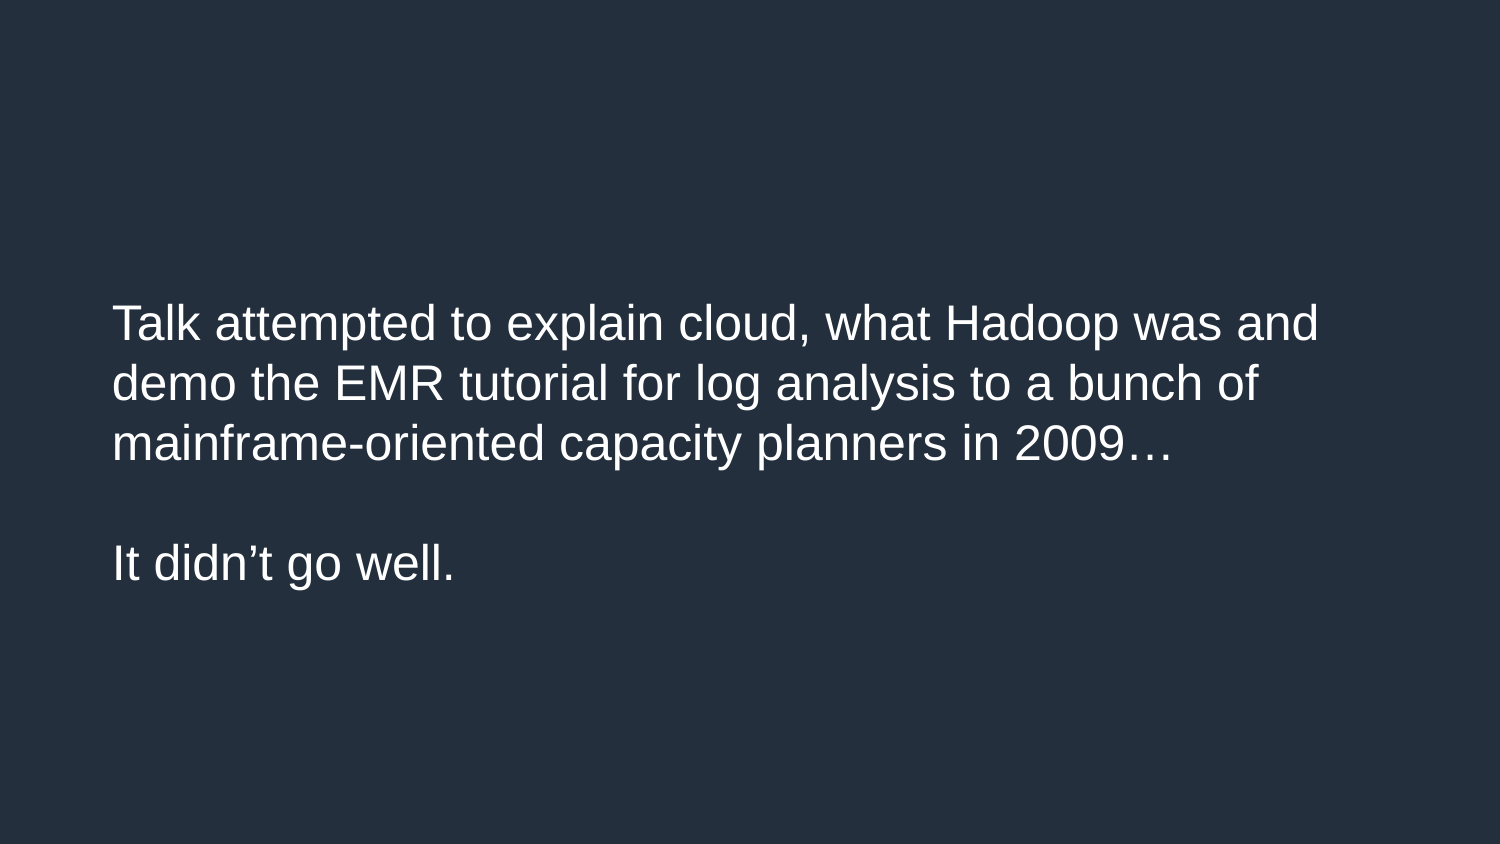

# Talk attempted to explain cloud, what Hadoop was and demo the EMR tutorial for log analysis to a bunch of mainframe-oriented capacity planners in 2009… It didn’t go well.